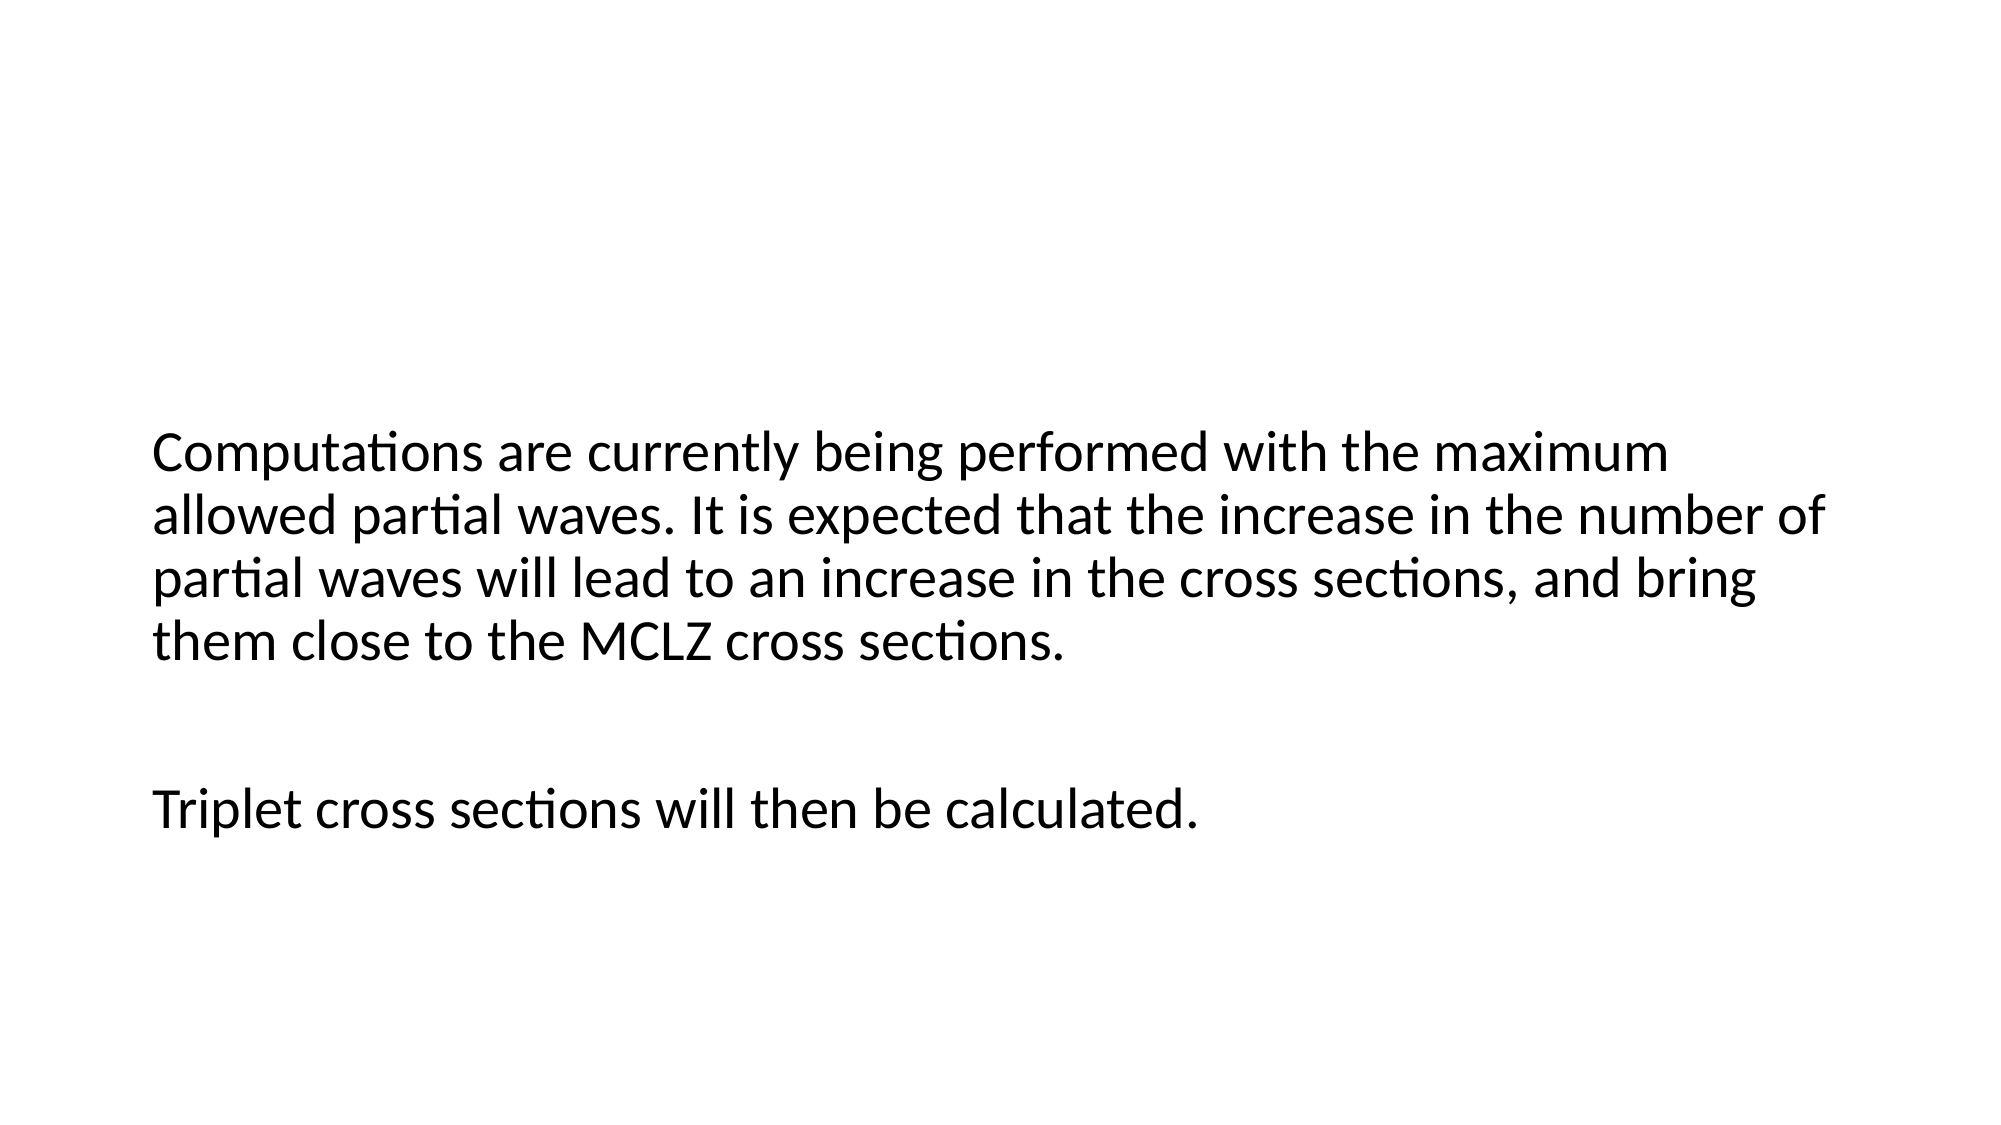

Computations are currently being performed with the maximum allowed partial waves. It is expected that the increase in the number of partial waves will lead to an increase in the cross sections, and bring them close to the MCLZ cross sections.

Triplet cross sections will then be calculated.